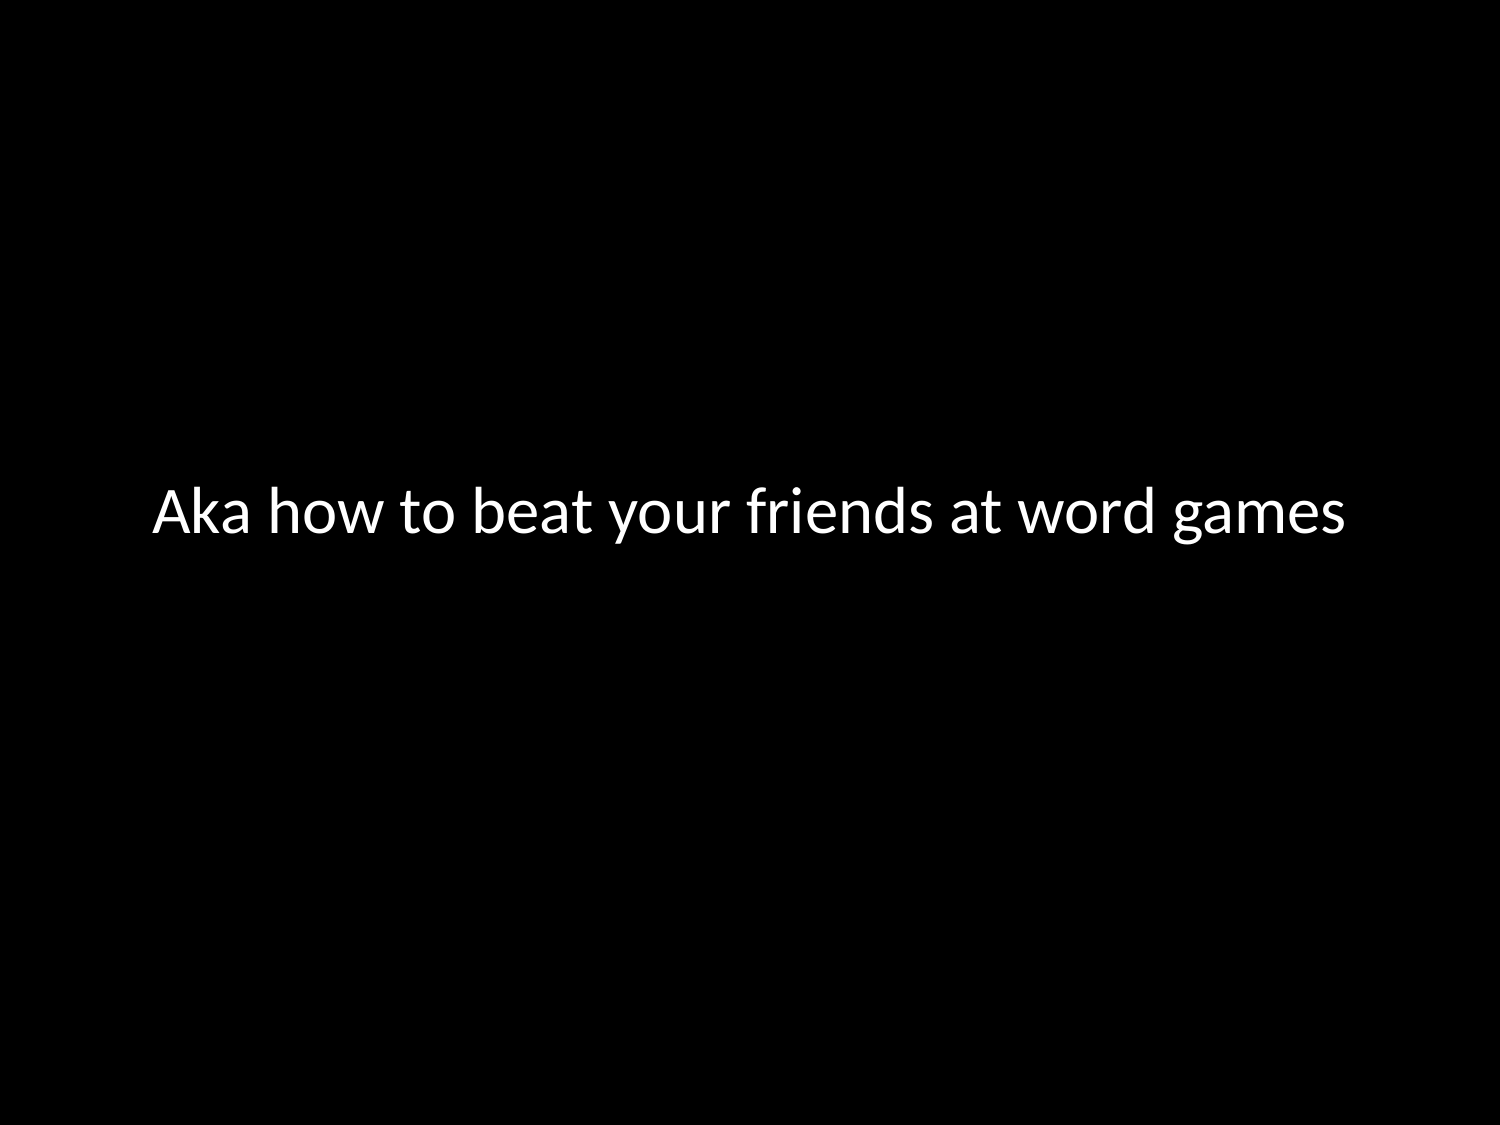

Aka how to beat your friends at word games